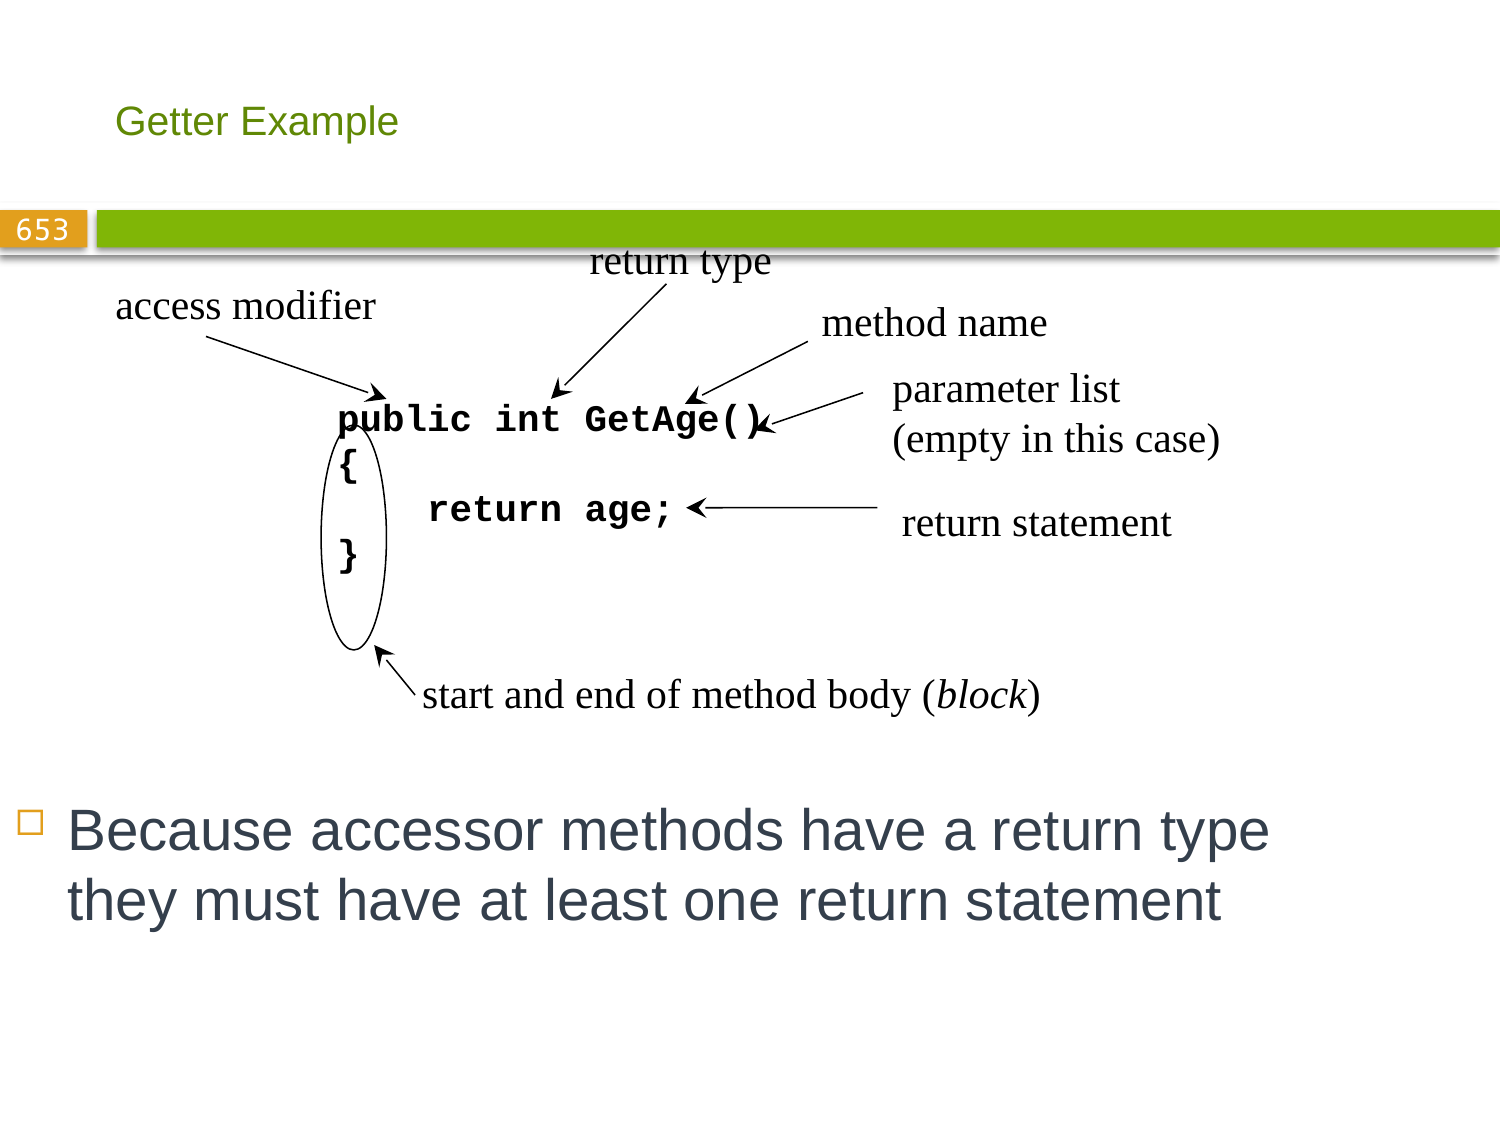

# Getter Example
653
return type
access modifier

method name

parameter list (empty in this case)
public int GetAge()
{
    return age;
}

return statement

start and end of method body (block)
Because accessor methods have a return type they must have at least one return statement